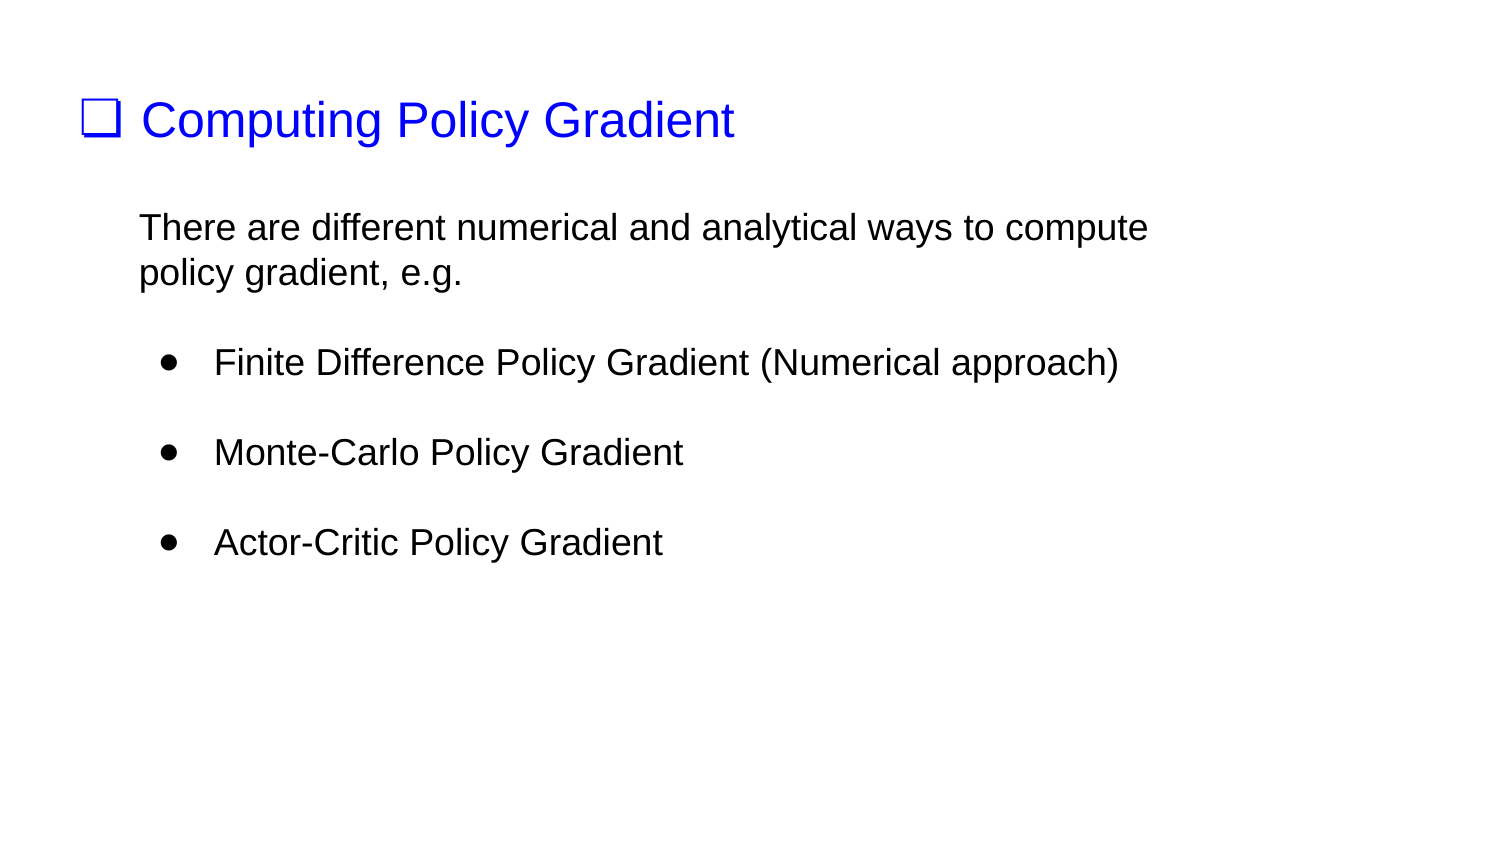

# Computing Policy Gradient
There are different numerical and analytical ways to compute policy gradient, e.g.

Finite Difference Policy Gradient (Numerical approach)

Monte-Carlo Policy Gradient

Actor-Critic Policy Gradient